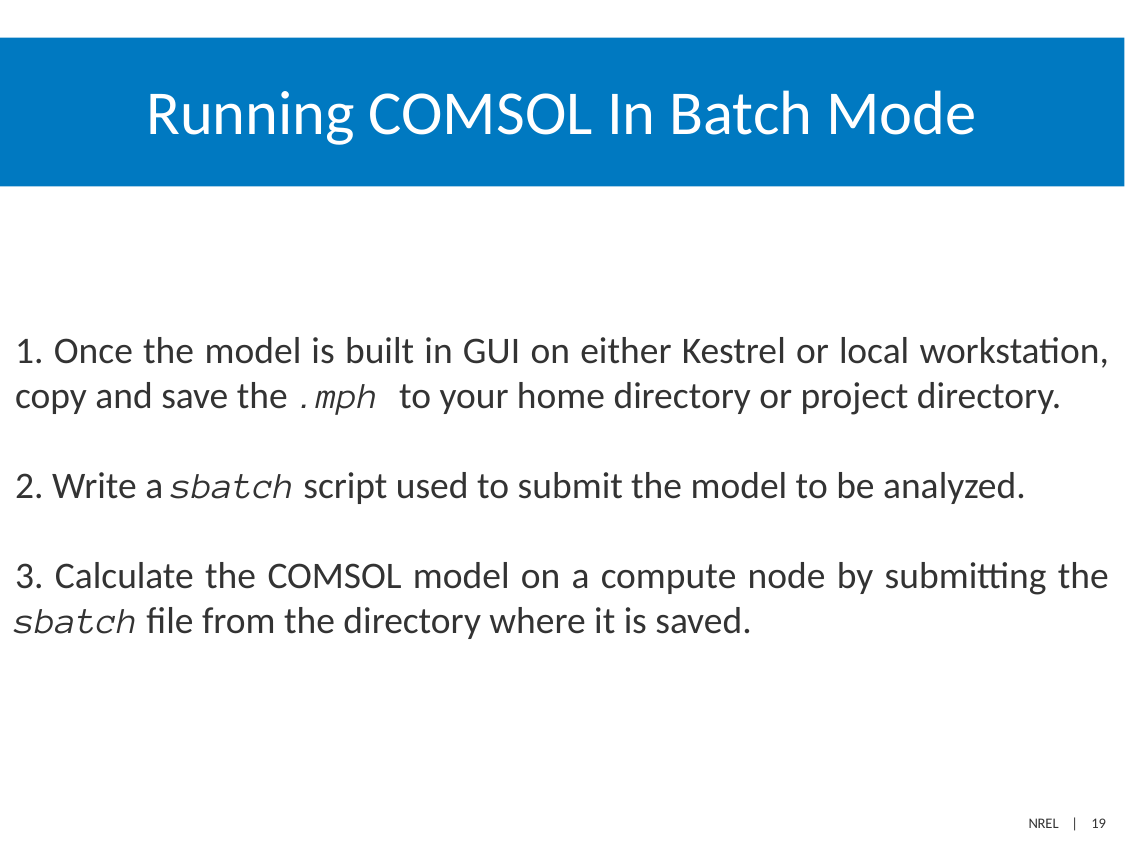

# Running COMSOL In Batch Mode
1. Once the model is built in GUI on either Kestrel or local workstation, copy and save the .mph to your home directory or project directory.

2. Write a sbatch script used to submit the model to be analyzed.

3. Calculate the COMSOL model on a compute node by submitting the sbatch file from the directory where it is saved.